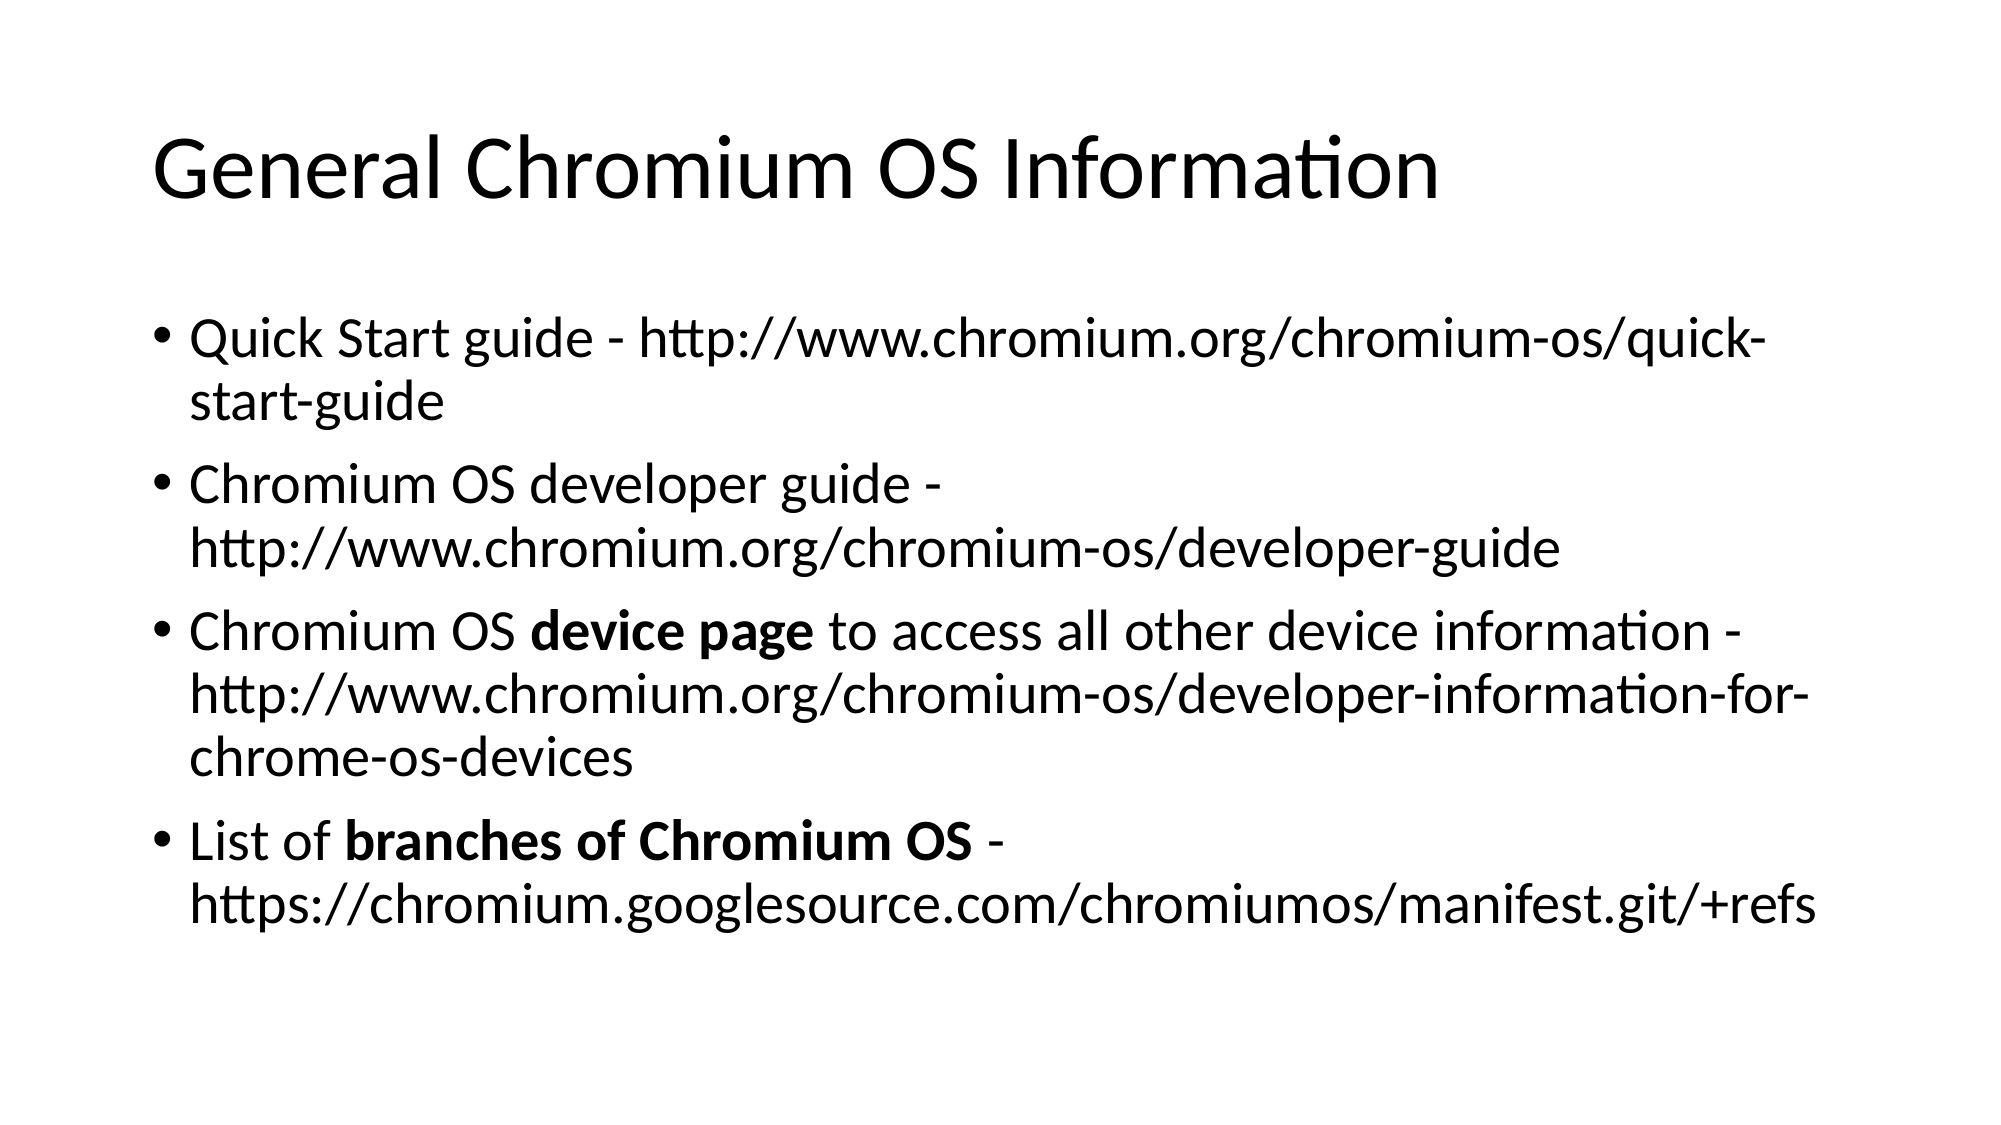

# General Chromium OS Information
Quick Start guide - http://www.chromium.org/chromium-os/quick-start-guide
Chromium OS developer guide - http://www.chromium.org/chromium-os/developer-guide
Chromium OS device page to access all other device information - http://www.chromium.org/chromium-os/developer-information-for-chrome-os-devices
List of branches of Chromium OS - https://chromium.googlesource.com/chromiumos/manifest.git/+refs